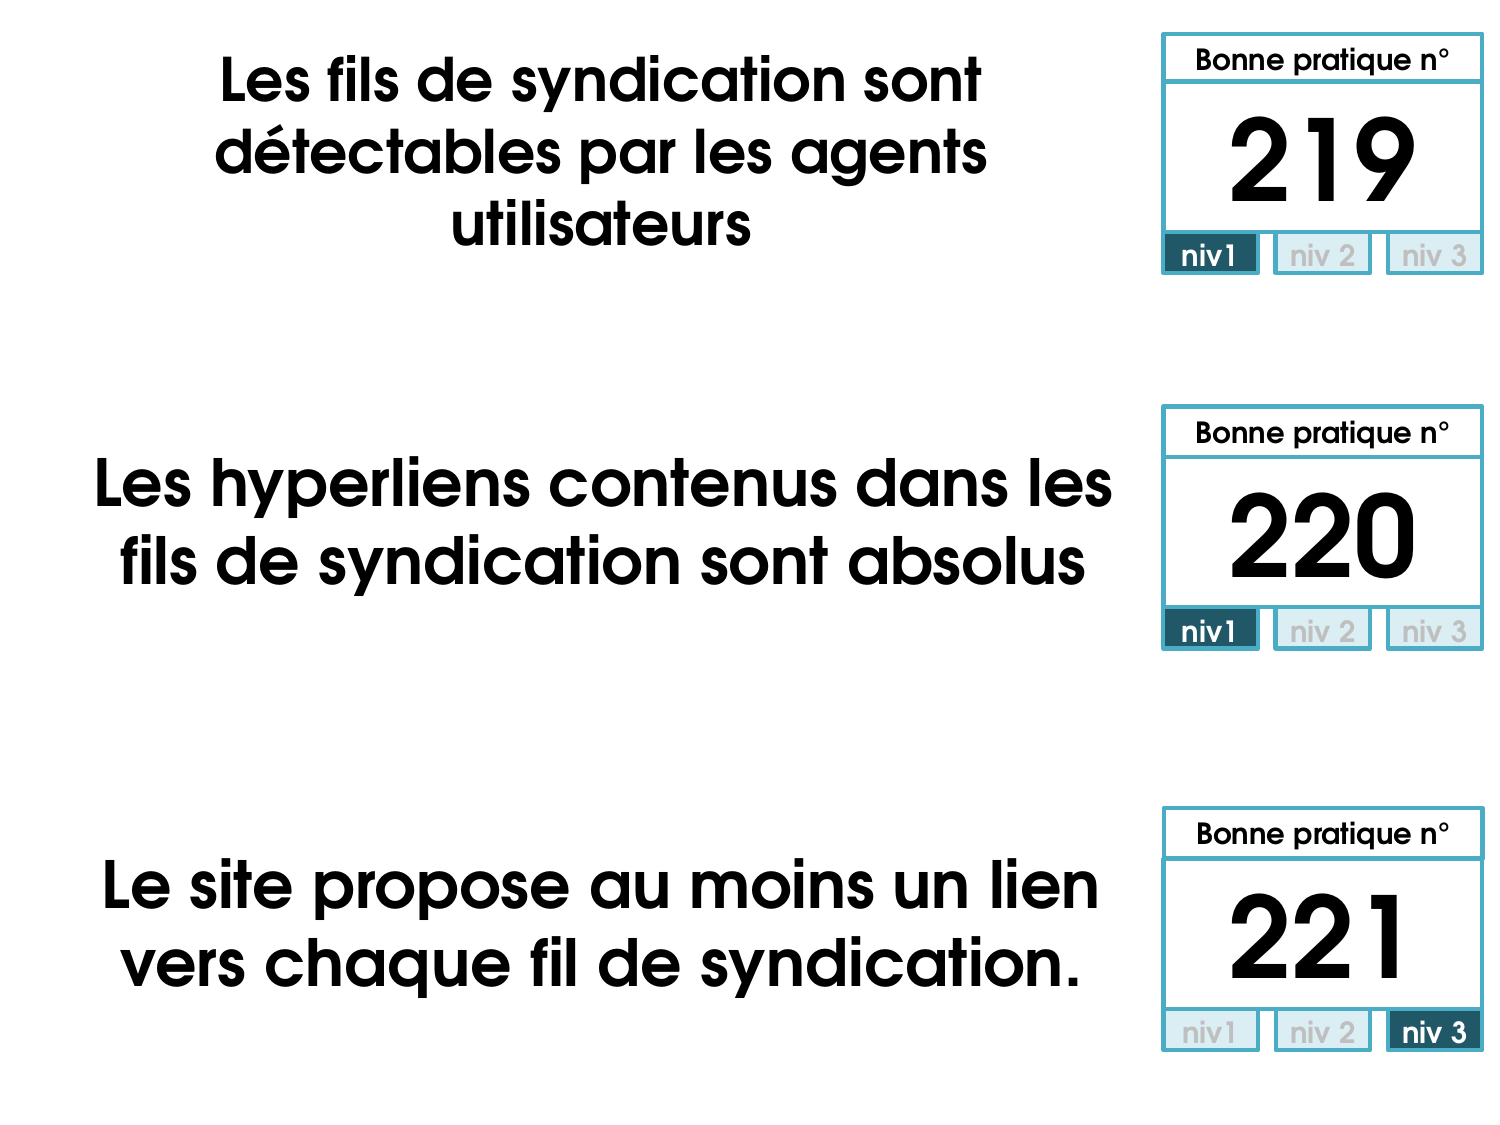

# Les fils de syndication sont détectables par les agents utilisateurs
219
Bonne pratique n°
Les hyperliens contenus dans les fils de syndication sont absolus
220
niv1
niv 2
niv 3
Bonne pratique n°
Le site propose au moins un lien vers chaque fil de syndication.
221
niv1
niv 2
niv 3